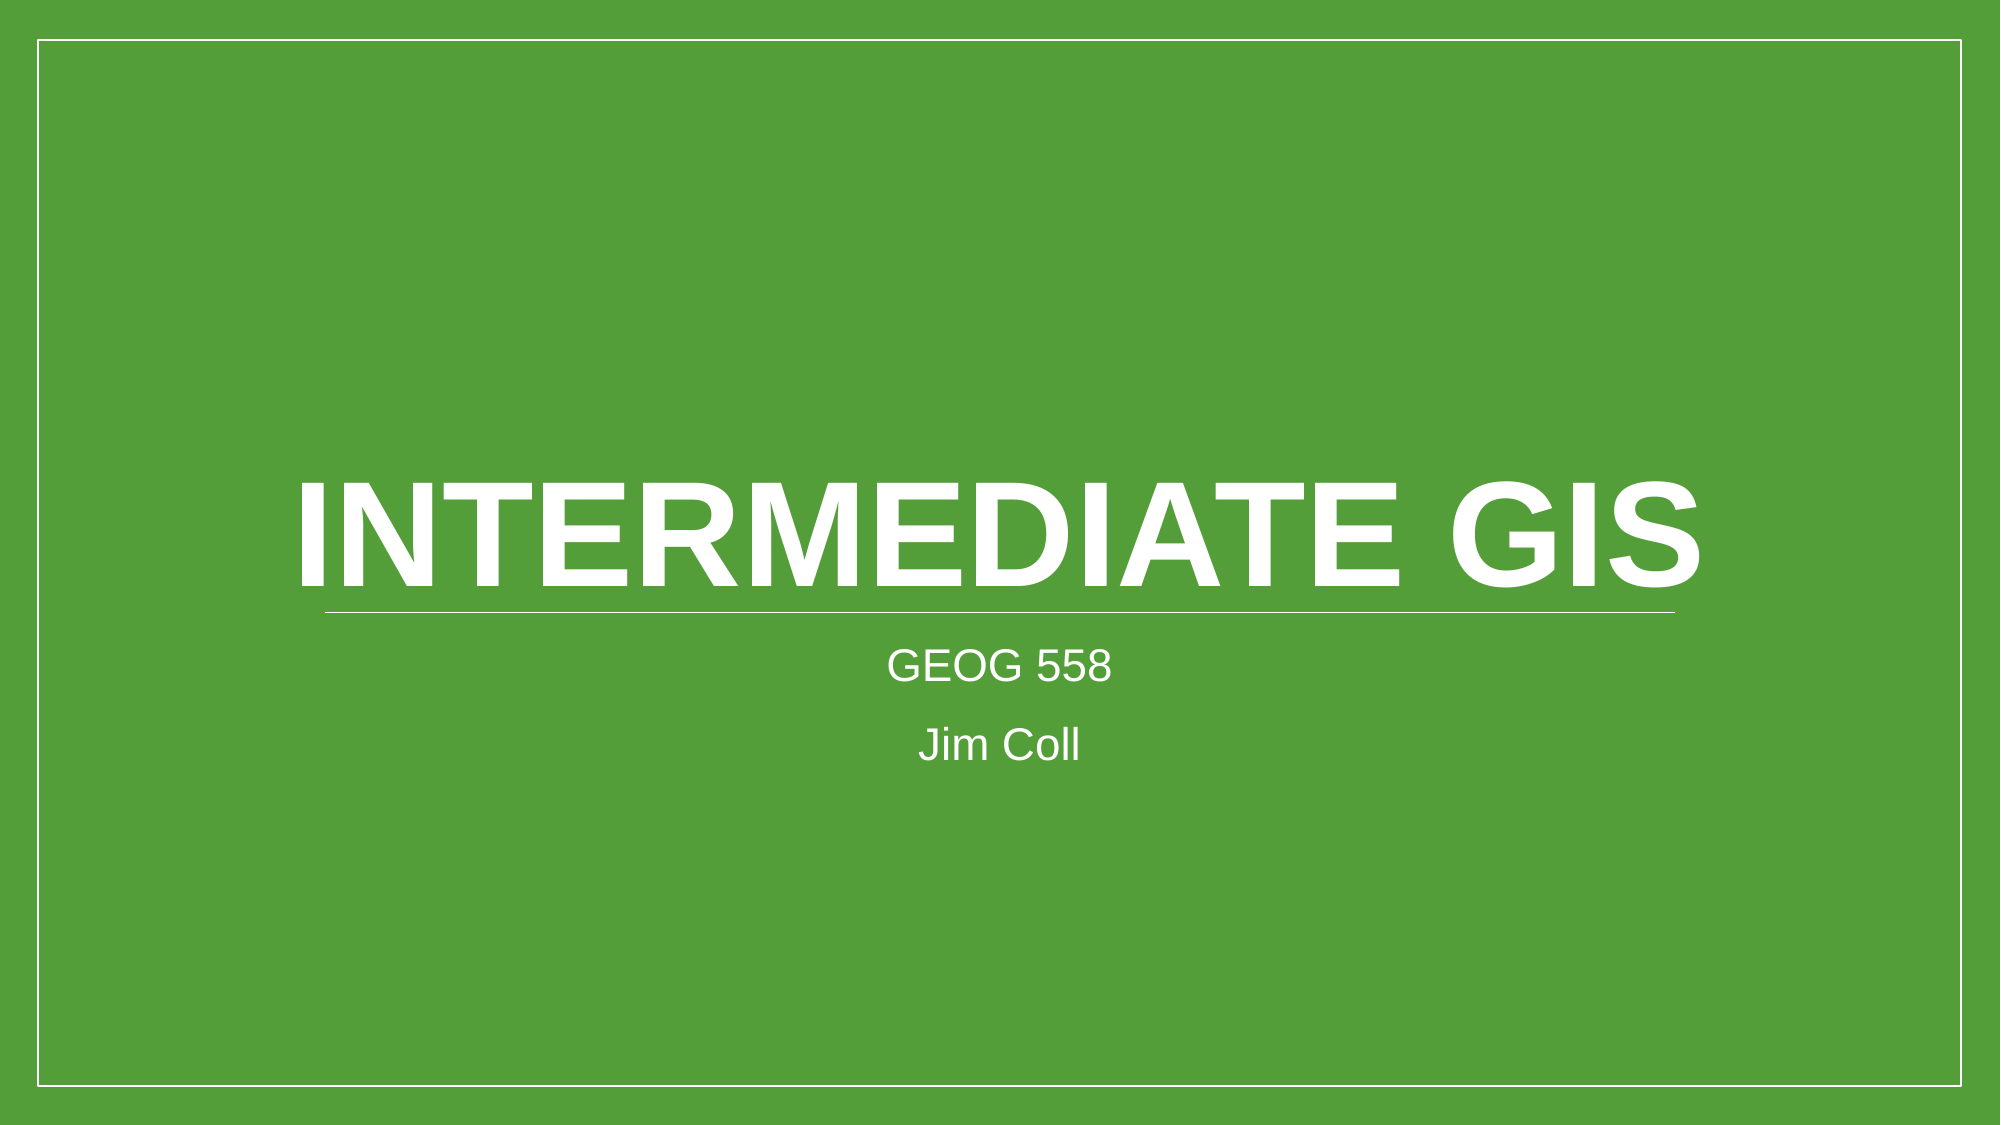

# Intermediate GIS
GEOG 558
Jim Coll